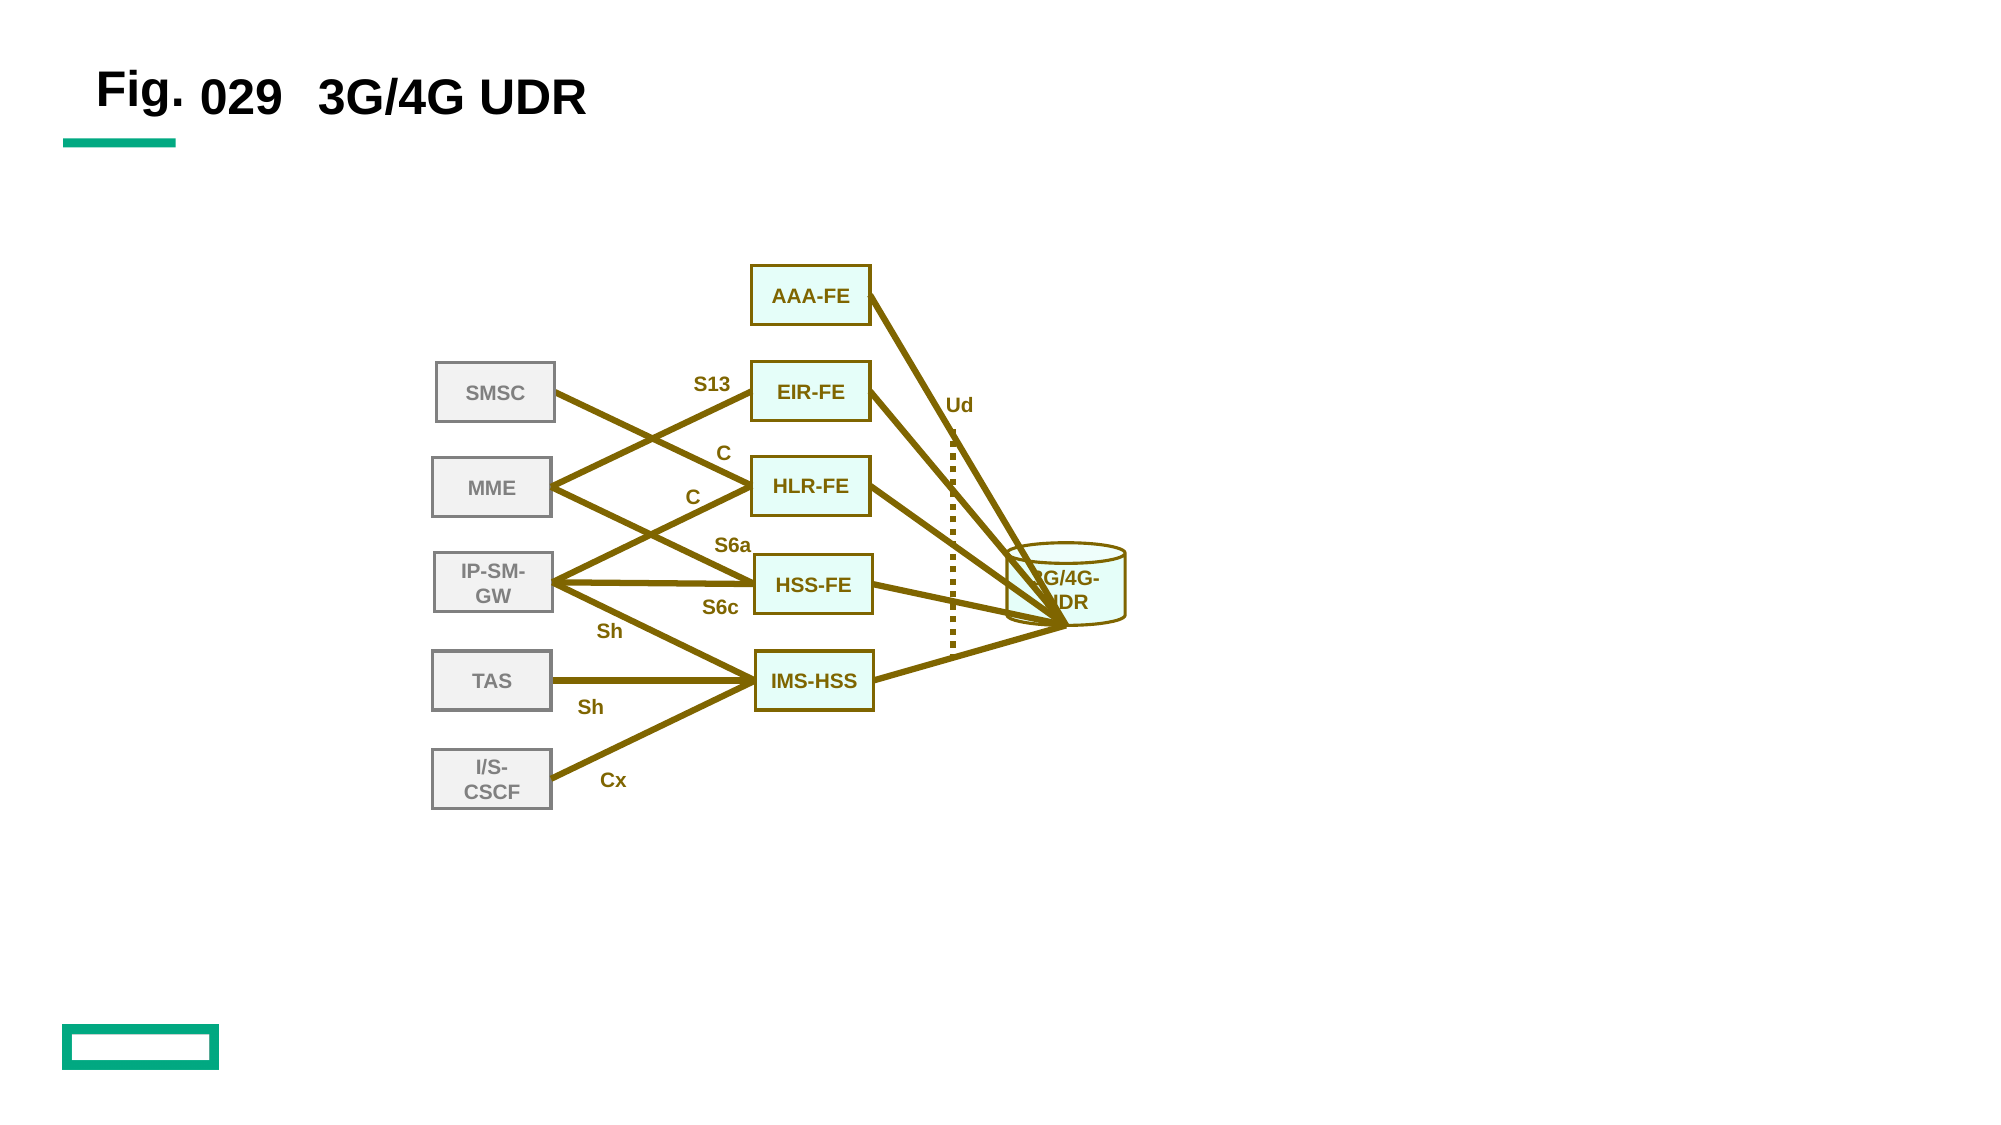

029
# 3G/4G UDR
AAA-FE
S13
EIR-FE
SMSC
Ud
C
HLR-FE
MME
C
S6a
3G/4G-UDR
IP-SM-GW
HSS-FE
S6c
Sh
TAS
IMS-HSS
Sh
I/S-CSCF
Cx